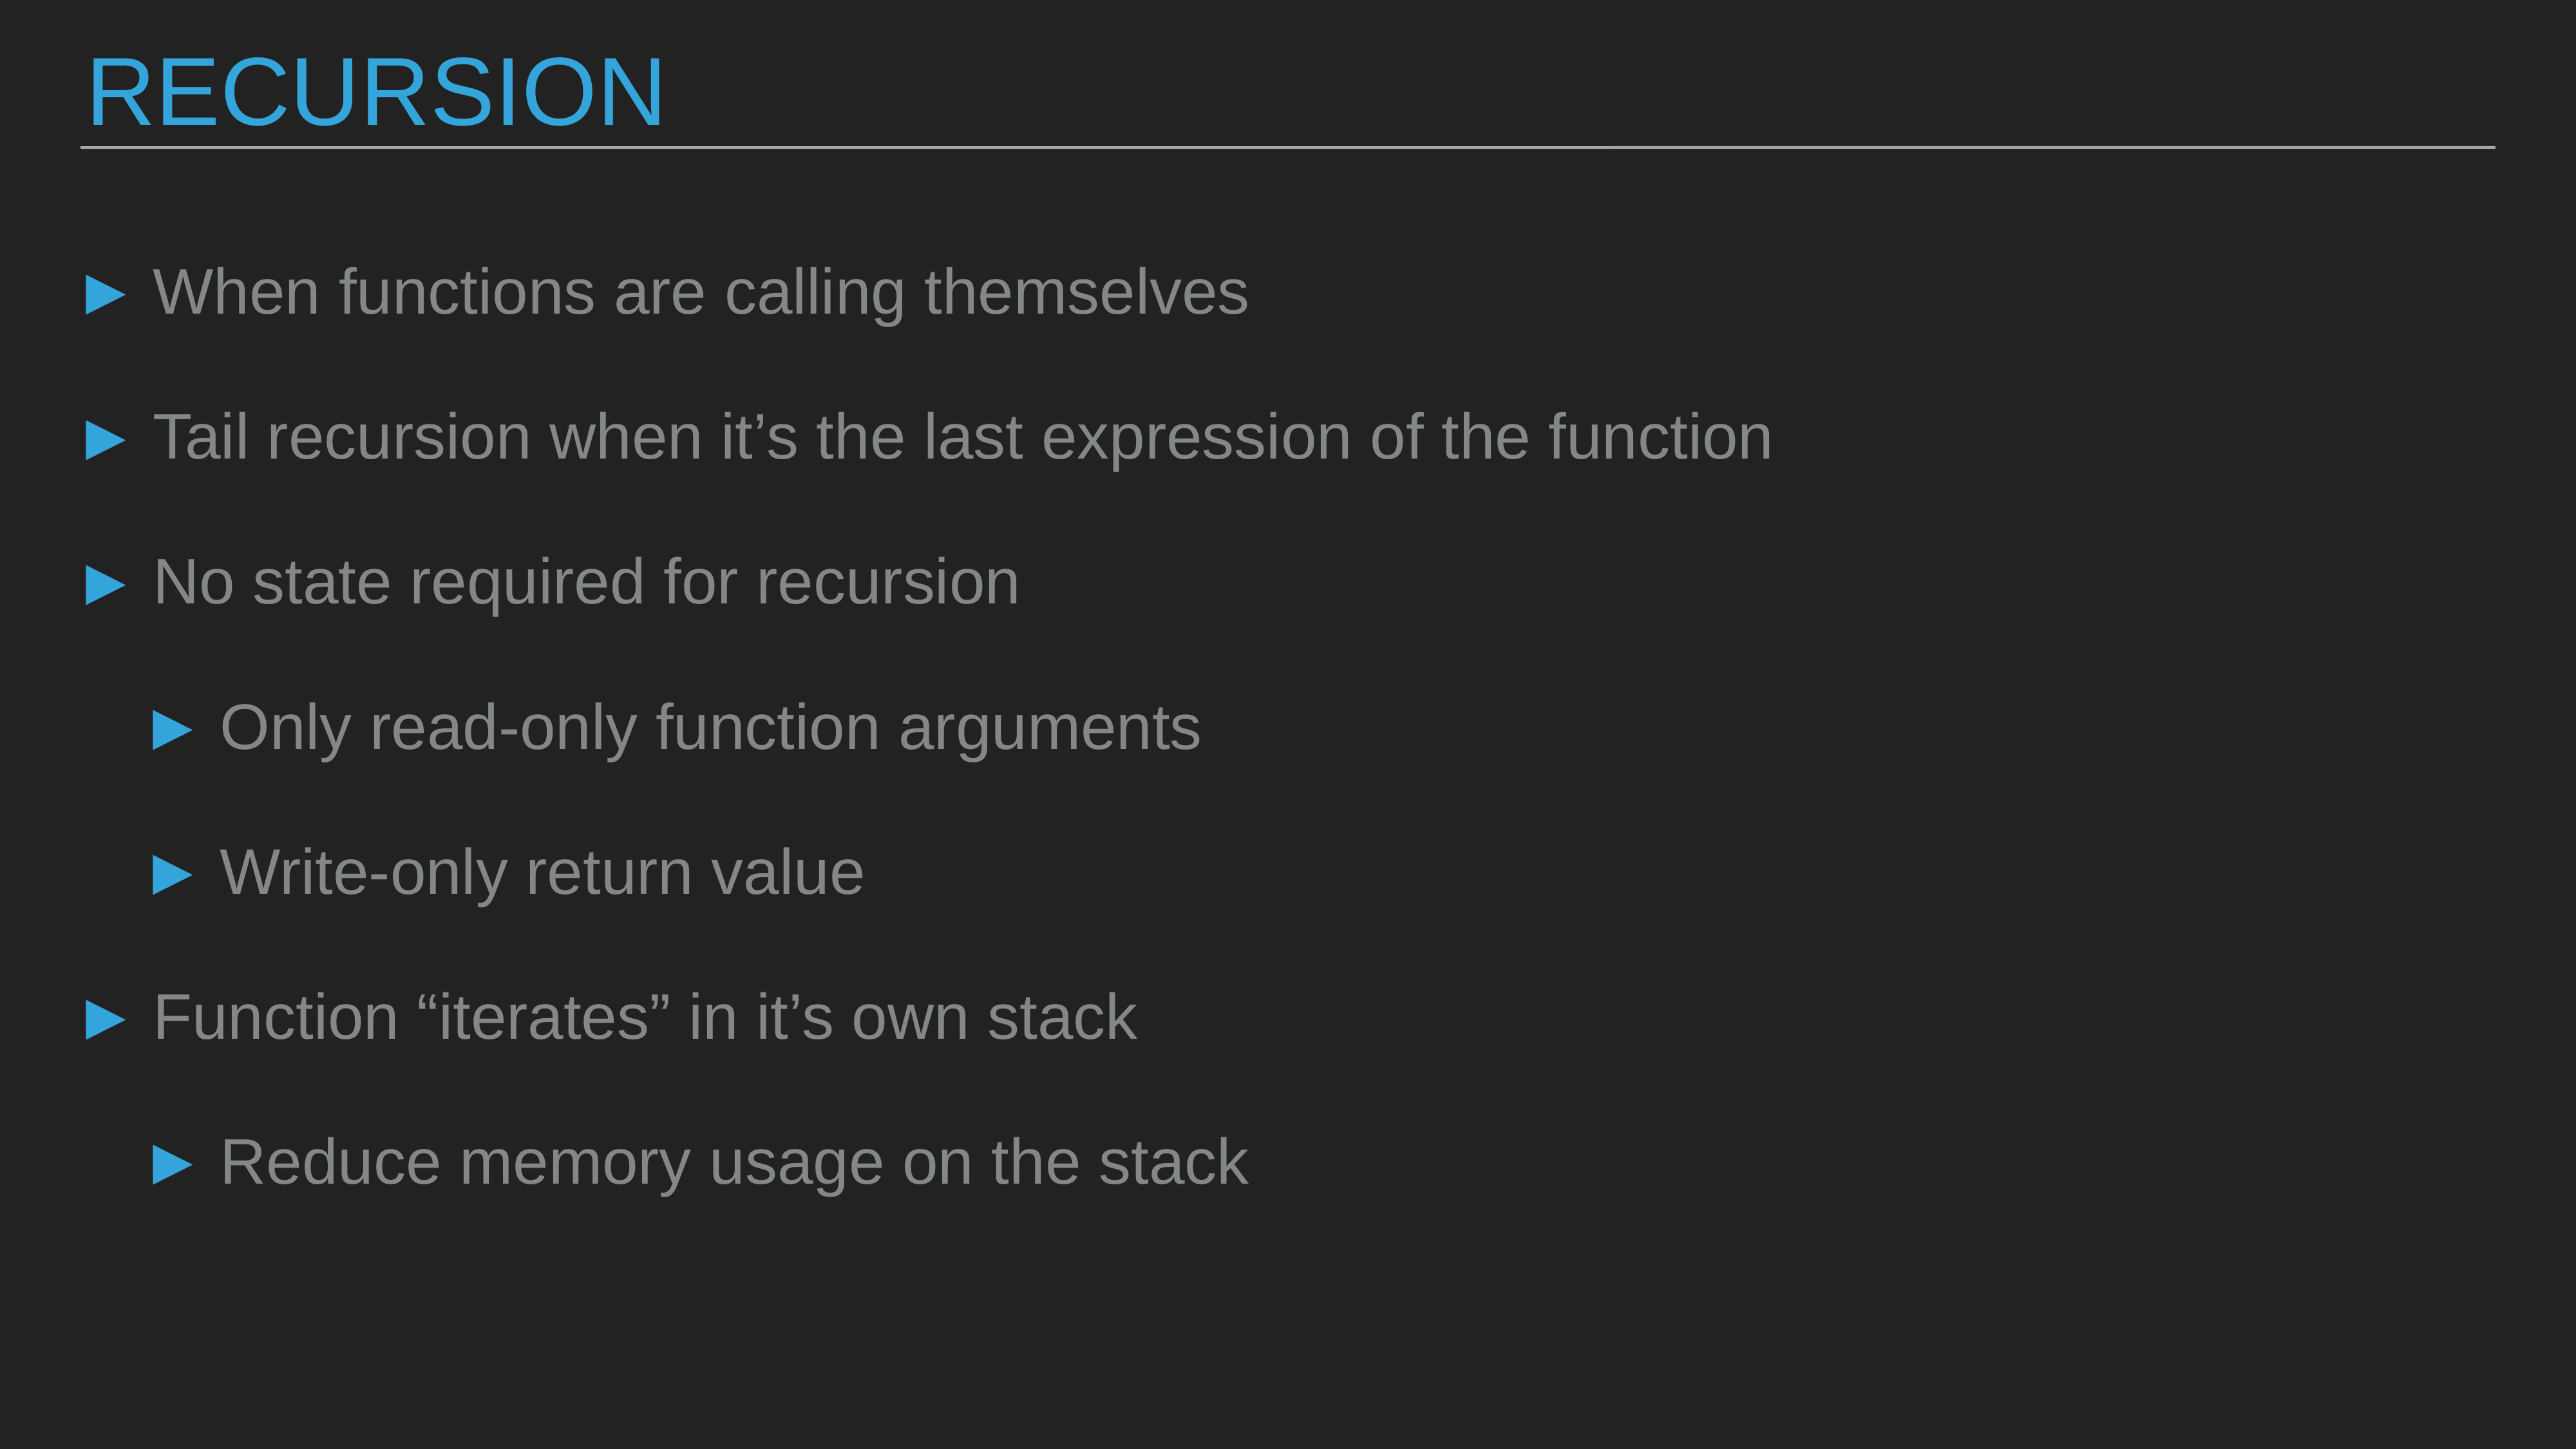

Recursion
When functions are calling themselves
Tail recursion when it’s the last expression of the function
No state required for recursion
Only read-only function arguments
Write-only return value
Function “iterates” in it’s own stack
Reduce memory usage on the stack